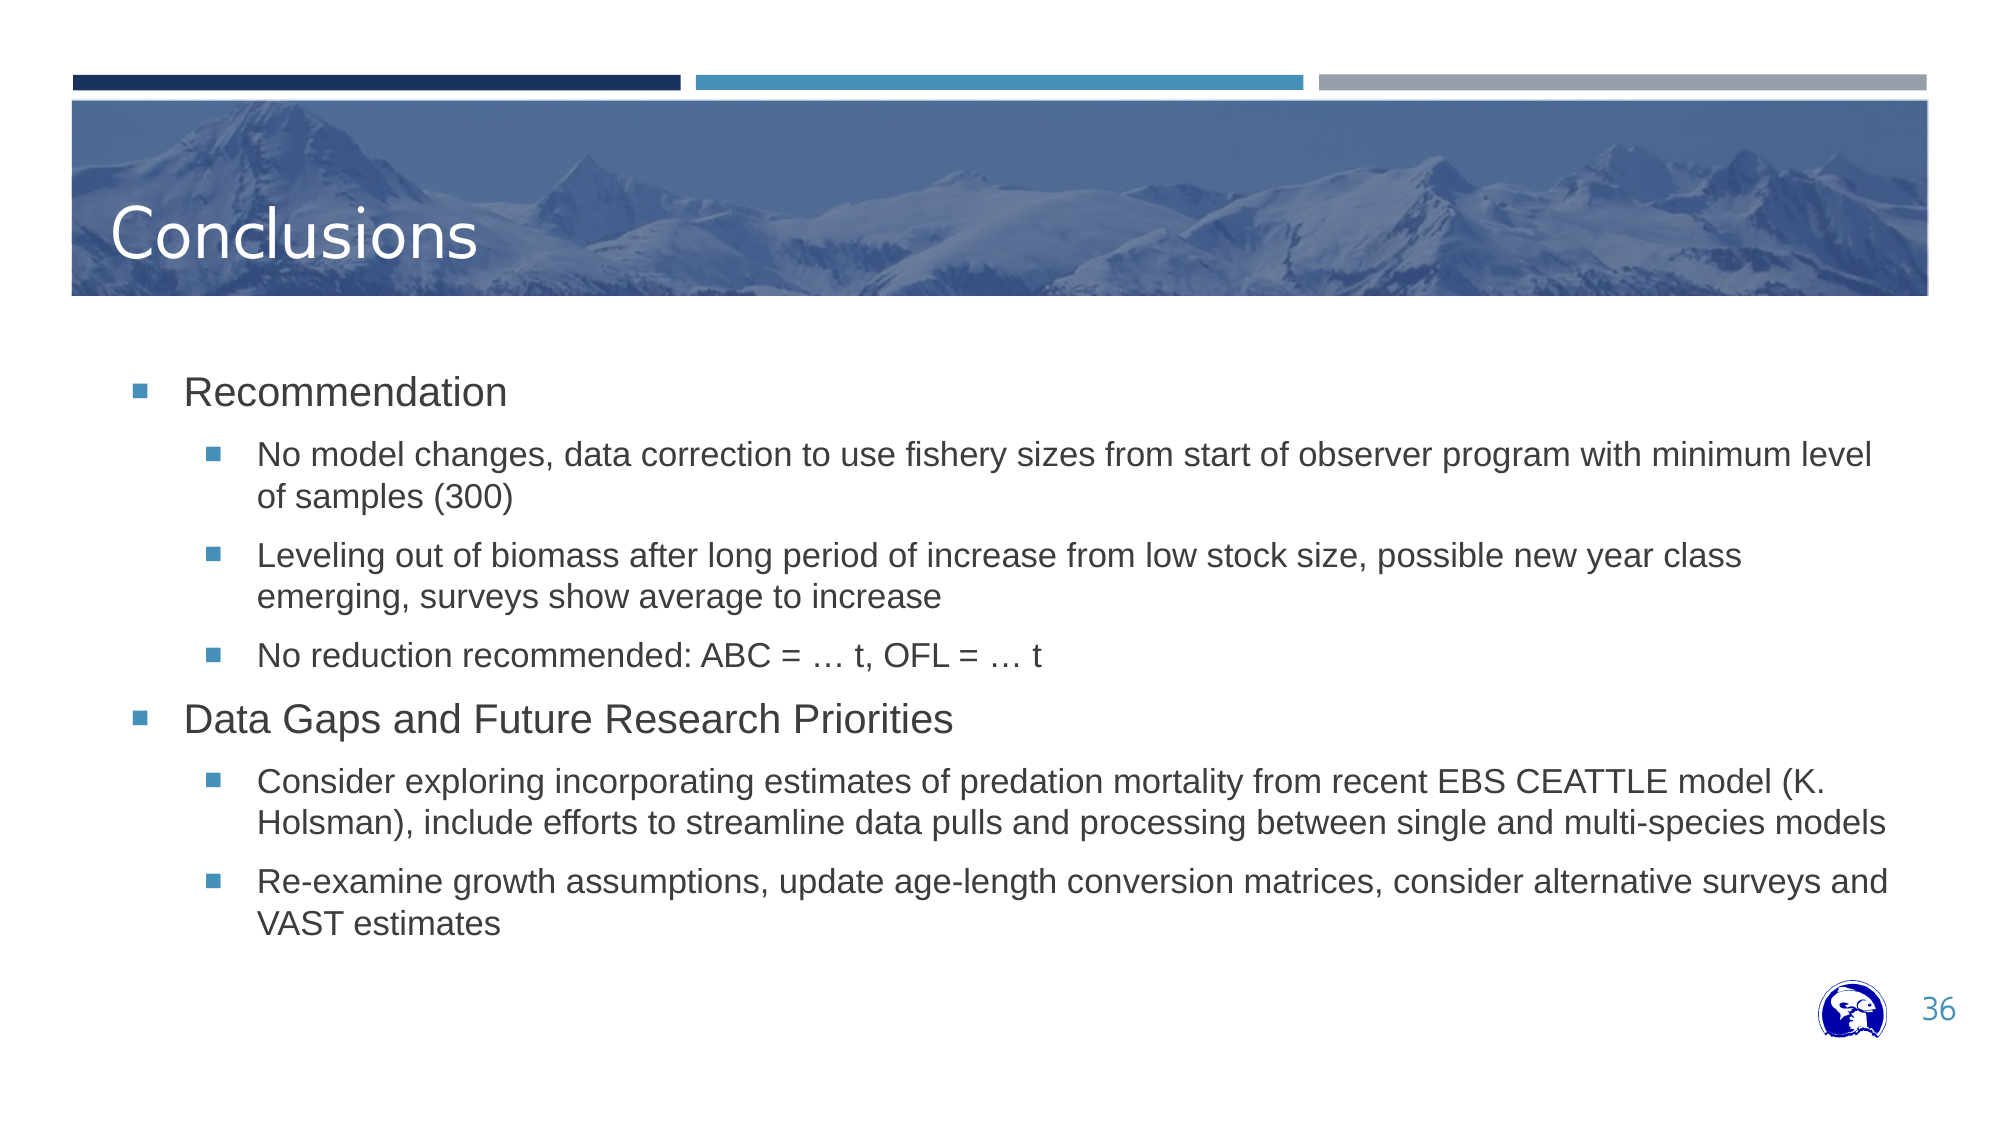

# Conclusions
Recommendation
No model changes, data correction to use fishery sizes from start of observer program with minimum level of samples (300)
Leveling out of biomass after long period of increase from low stock size, possible new year class emerging, surveys show average to increase
No reduction recommended: ABC = … t, OFL = … t
Data Gaps and Future Research Priorities
Consider exploring incorporating estimates of predation mortality from recent EBS CEATTLE model (K. Holsman), include efforts to streamline data pulls and processing between single and multi-species models
Re-examine growth assumptions, update age-length conversion matrices, consider alternative surveys and VAST estimates
36